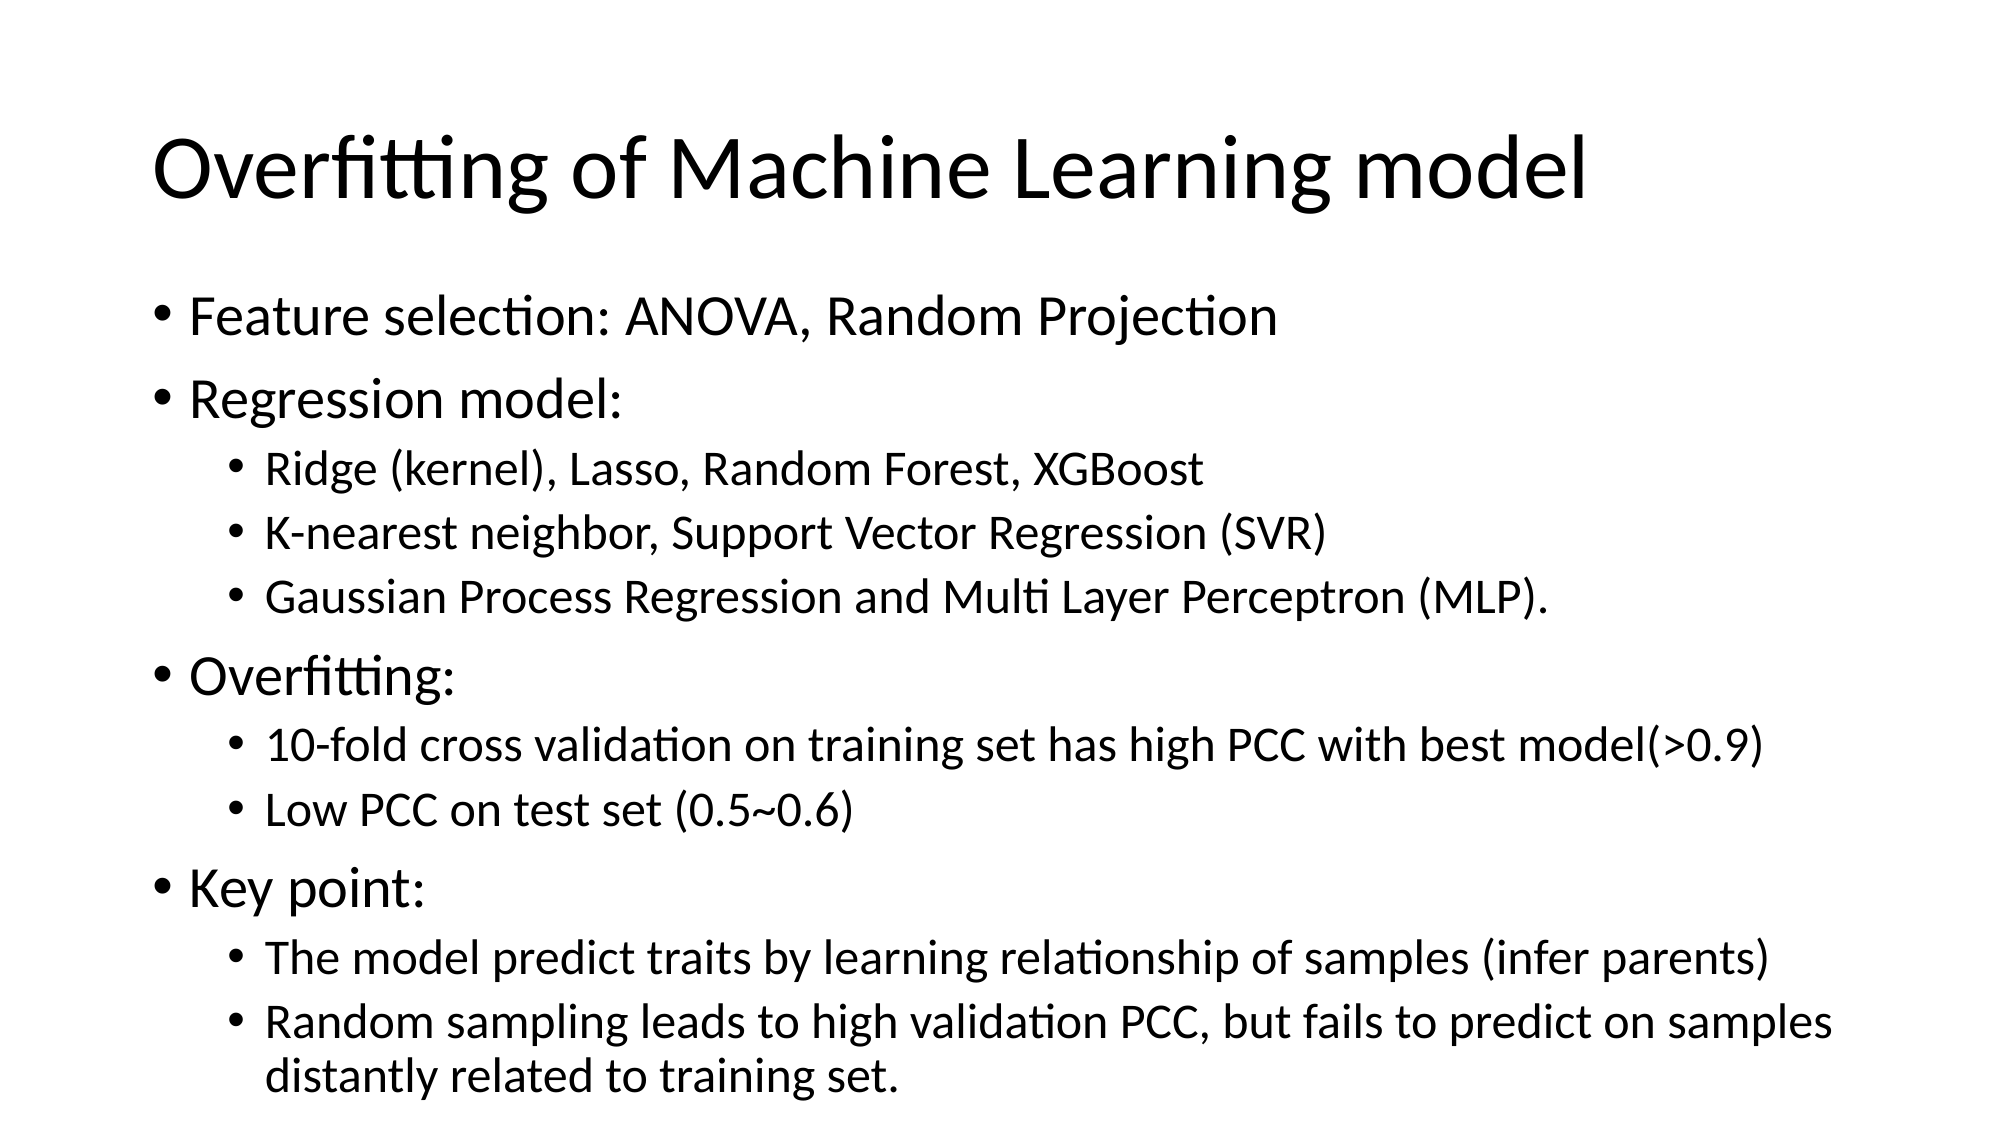

# Overfitting of Machine Learning model
Feature selection: ANOVA, Random Projection
Regression model:
Ridge (kernel), Lasso, Random Forest, XGBoost
K-nearest neighbor, Support Vector Regression (SVR)
Gaussian Process Regression and Multi Layer Perceptron (MLP).
Overfitting:
10-fold cross validation on training set has high PCC with best model(>0.9)
Low PCC on test set (0.5~0.6)
Key point:
The model predict traits by learning relationship of samples (infer parents)
Random sampling leads to high validation PCC, but fails to predict on samples distantly related to training set.